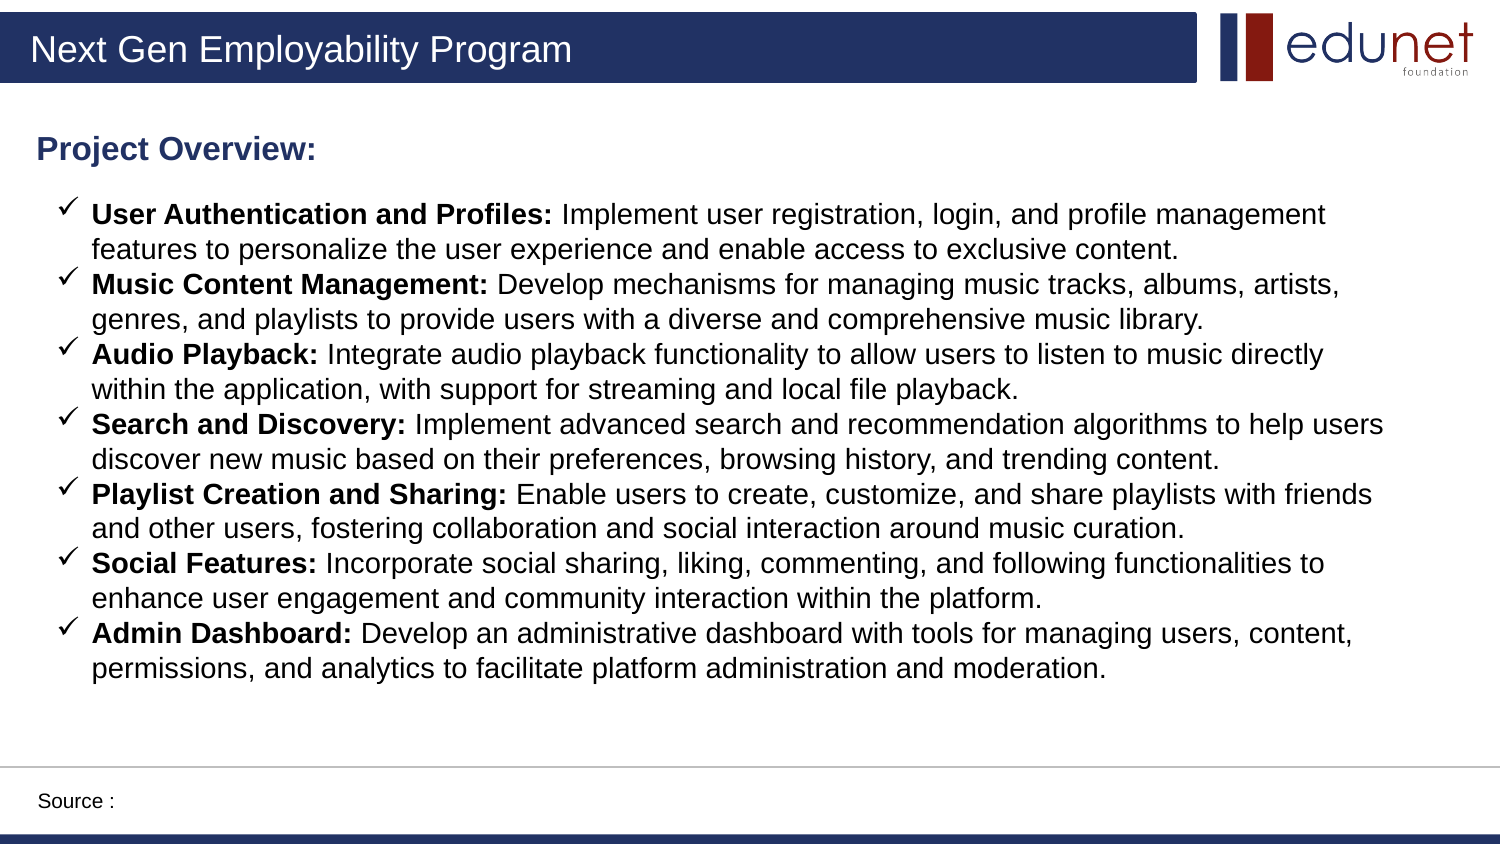

Project Overview:
User Authentication and Profiles: Implement user registration, login, and profile management features to personalize the user experience and enable access to exclusive content.
Music Content Management: Develop mechanisms for managing music tracks, albums, artists, genres, and playlists to provide users with a diverse and comprehensive music library.
Audio Playback: Integrate audio playback functionality to allow users to listen to music directly within the application, with support for streaming and local file playback.
Search and Discovery: Implement advanced search and recommendation algorithms to help users discover new music based on their preferences, browsing history, and trending content.
Playlist Creation and Sharing: Enable users to create, customize, and share playlists with friends and other users, fostering collaboration and social interaction around music curation.
Social Features: Incorporate social sharing, liking, commenting, and following functionalities to enhance user engagement and community interaction within the platform.
Admin Dashboard: Develop an administrative dashboard with tools for managing users, content, permissions, and analytics to facilitate platform administration and moderation.
Source :